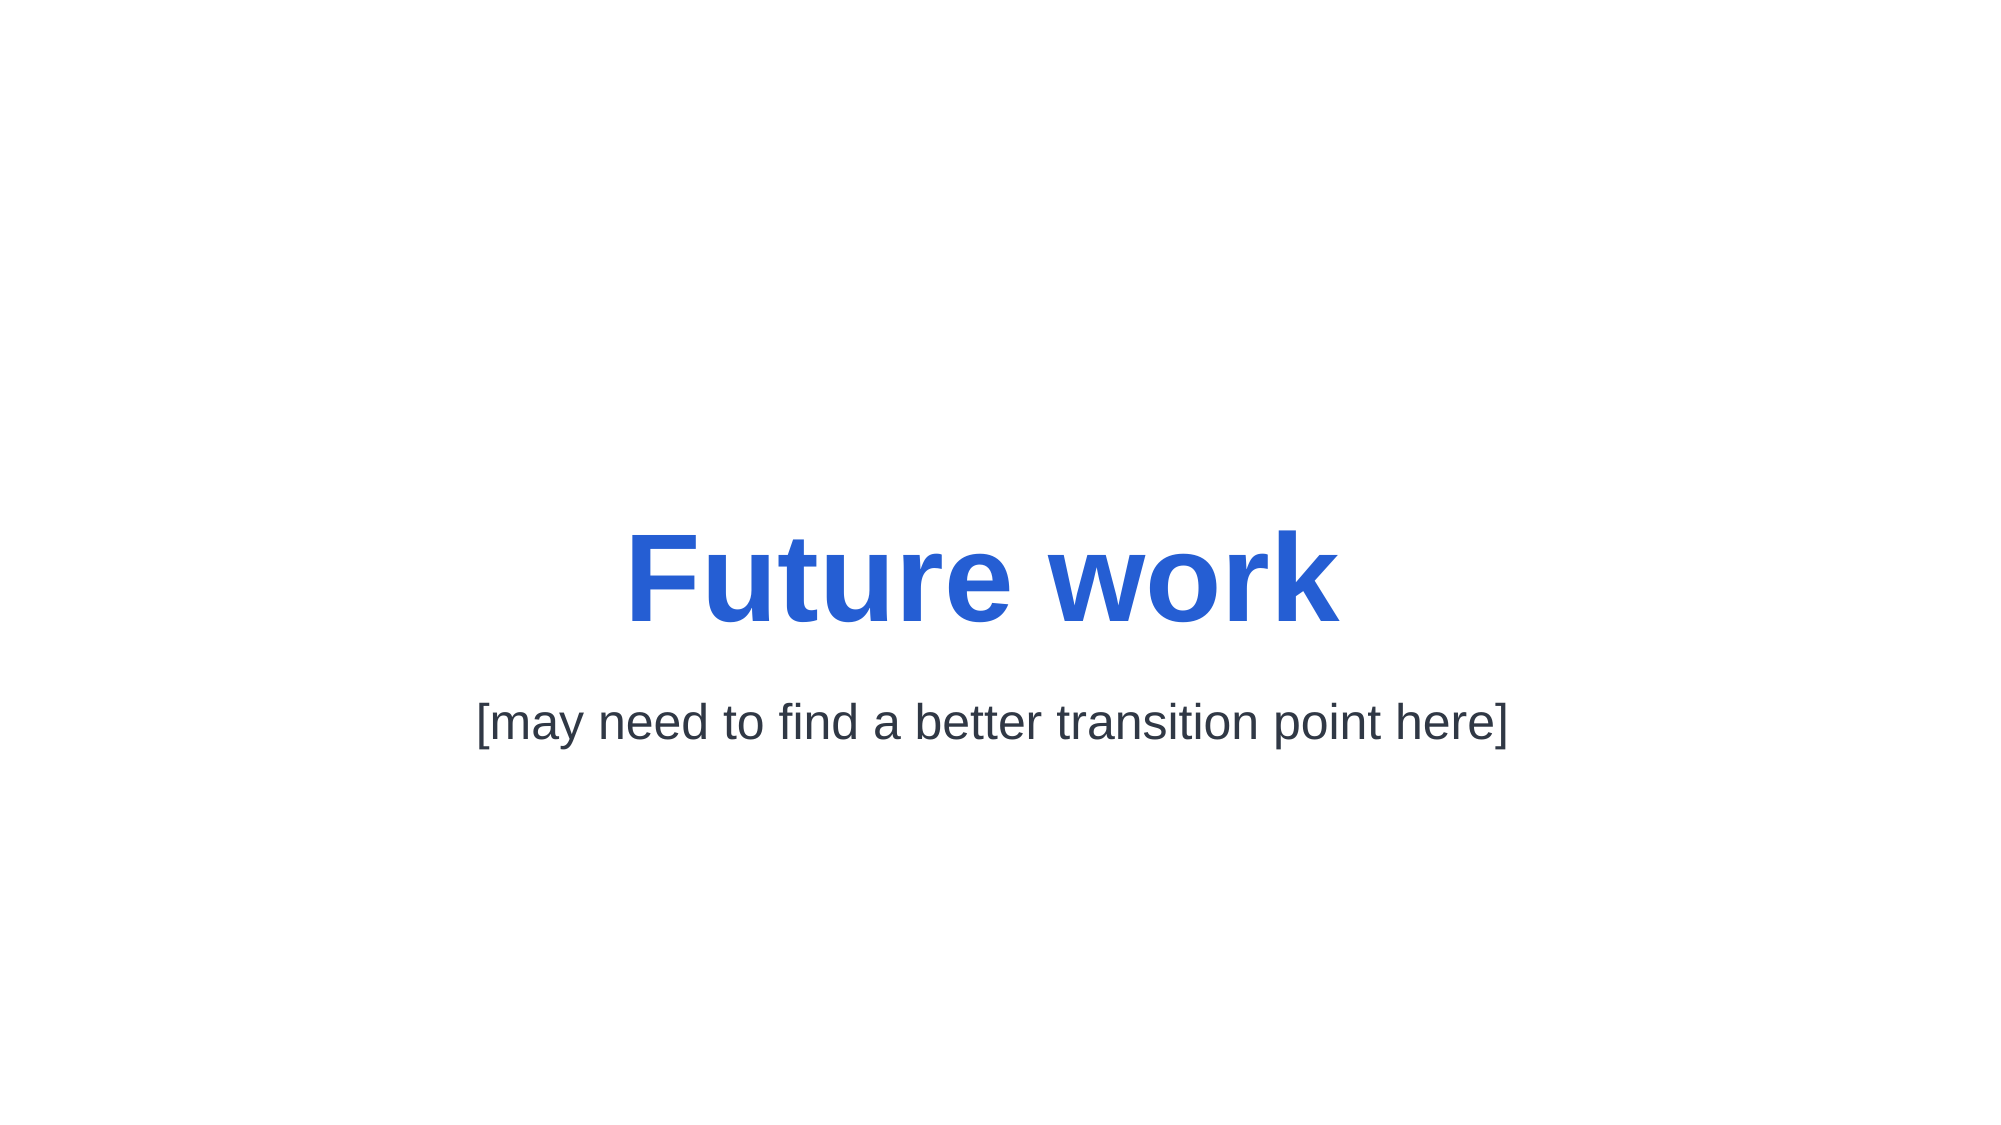

# Future work
[may need to find a better transition point here]